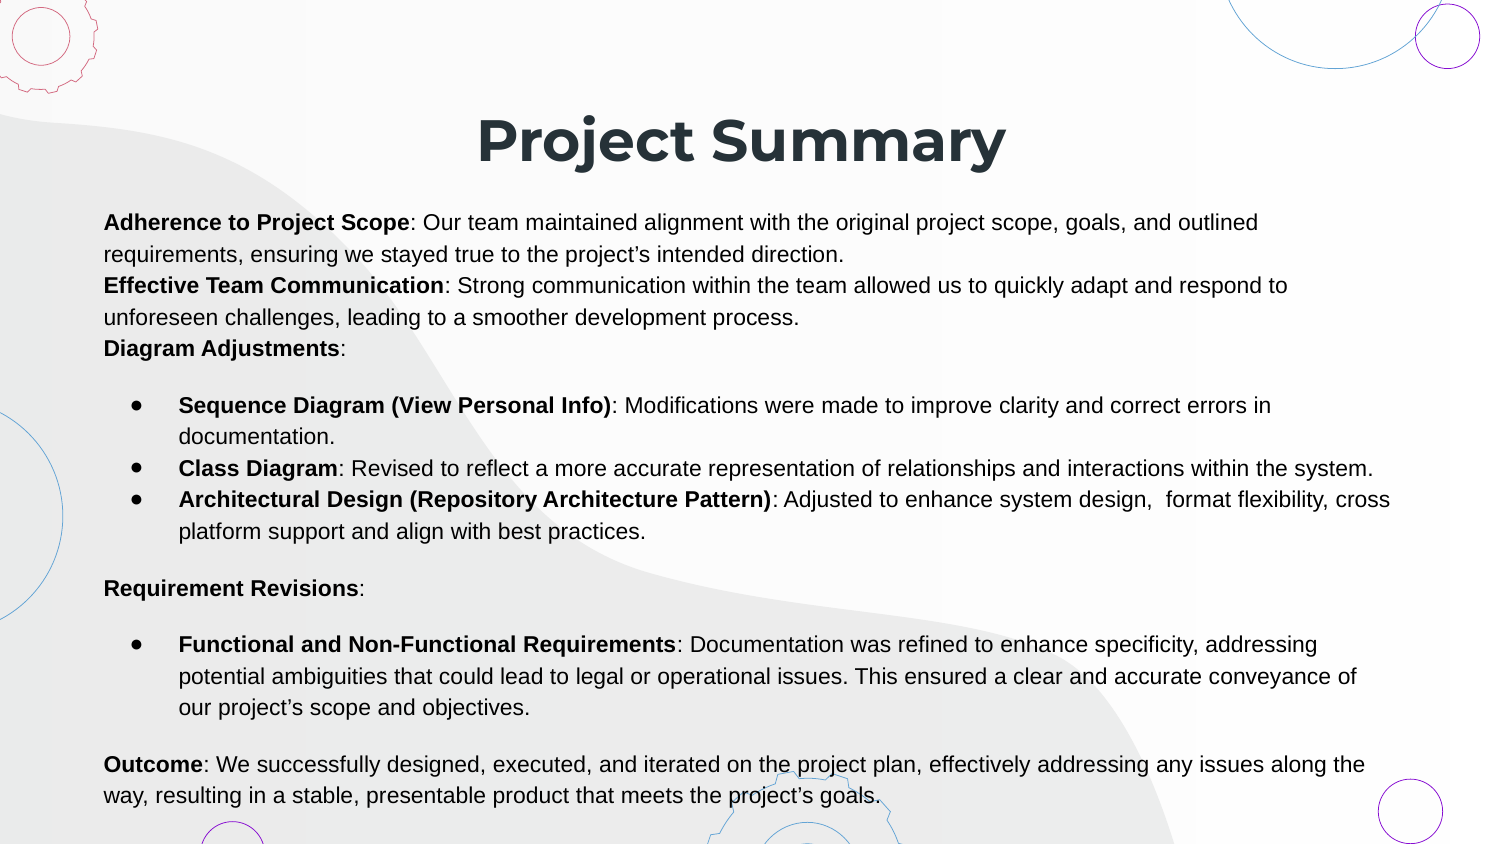

# Project Summary
Adherence to Project Scope: Our team maintained alignment with the original project scope, goals, and outlined requirements, ensuring we stayed true to the project’s intended direction.
Effective Team Communication: Strong communication within the team allowed us to quickly adapt and respond to unforeseen challenges, leading to a smoother development process.
Diagram Adjustments:
Sequence Diagram (View Personal Info): Modifications were made to improve clarity and correct errors in documentation.
Class Diagram: Revised to reflect a more accurate representation of relationships and interactions within the system.
Architectural Design (Repository Architecture Pattern): Adjusted to enhance system design,  format flexibility, cross platform support and align with best practices.
Requirement Revisions:
Functional and Non-Functional Requirements: Documentation was refined to enhance specificity, addressing potential ambiguities that could lead to legal or operational issues. This ensured a clear and accurate conveyance of our project’s scope and objectives.
Outcome: We successfully designed, executed, and iterated on the project plan, effectively addressing any issues along the way, resulting in a stable, presentable product that meets the project’s goals.